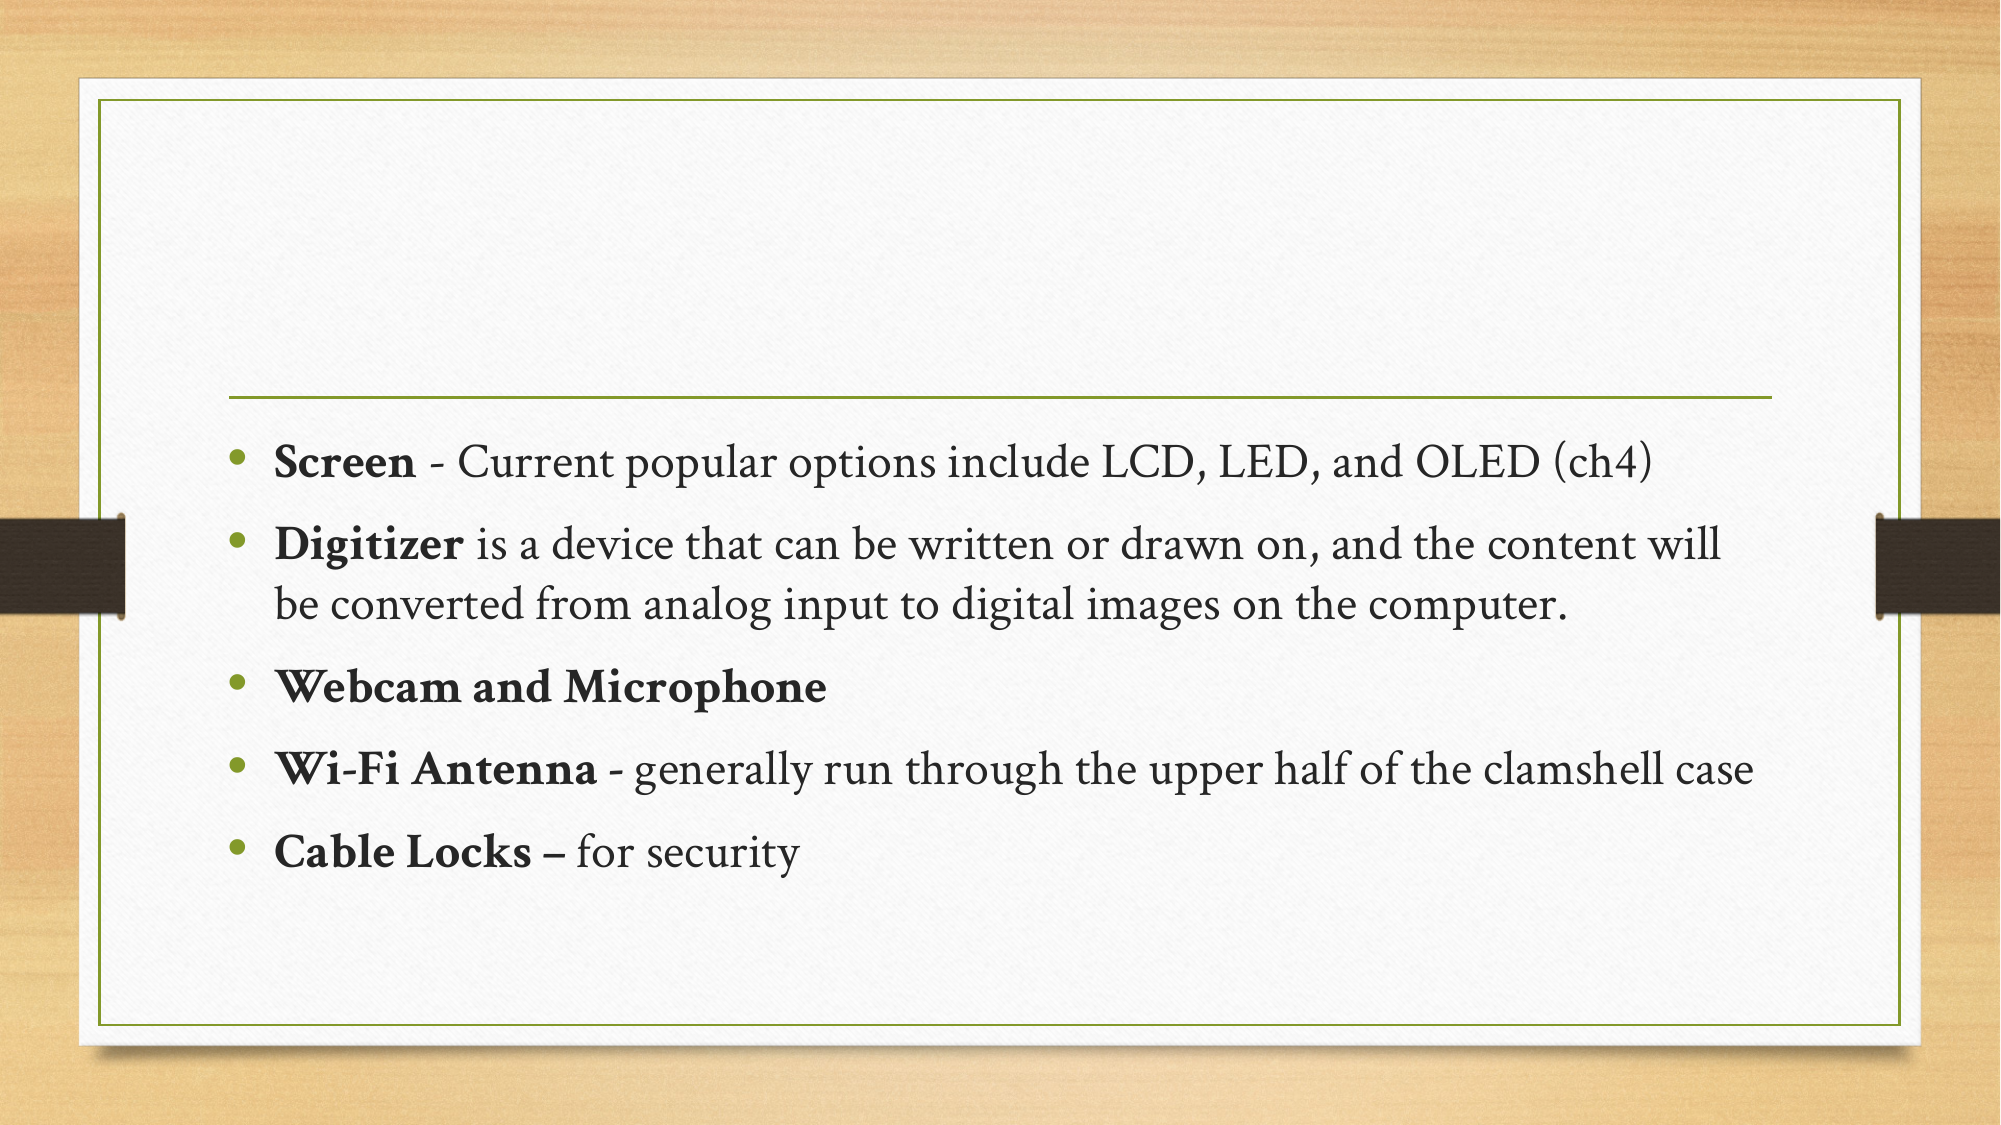

Screen - Current popular options include LCD, LED, and OLED (ch4)
Digitizer is a device that can be written or drawn on, and the content will be converted from analog input to digital images on the computer.
Webcam and Microphone
Wi-Fi Antenna - generally run through the upper half of the clamshell case
Cable Locks – for security